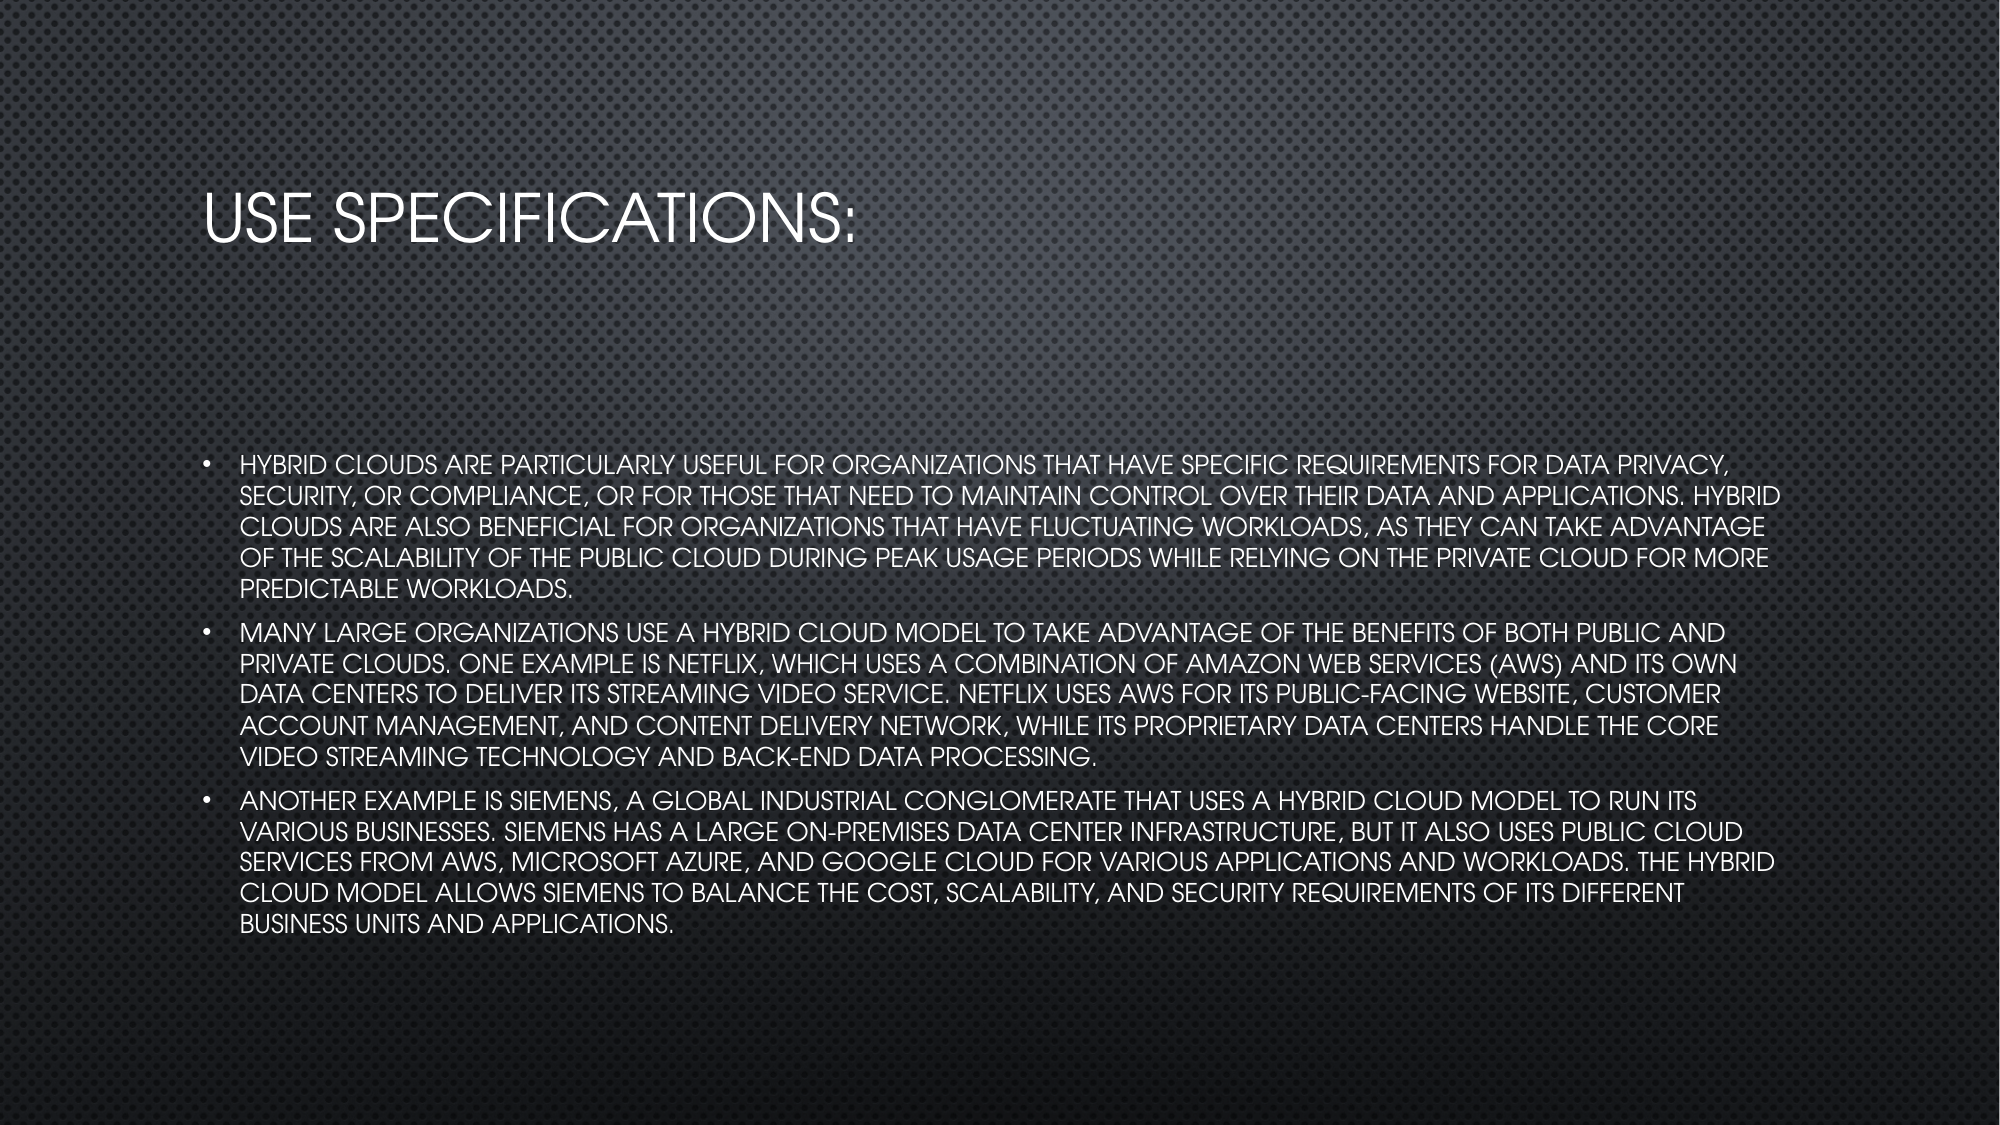

# Use specifications:
Hybrid clouds are particularly useful for organizations that have specific requirements for data privacy, security, or compliance, or for those that need to maintain control over their data and applications. Hybrid clouds are also beneficial for organizations that have fluctuating workloads, as they can take advantage of the scalability of the public cloud during peak usage periods while relying on the private cloud for more predictable workloads.
Many large organizations use a hybrid cloud model to take advantage of the benefits of both public and private clouds. One example is Netflix, which uses a combination of Amazon Web Services (AWS) and its own data centers to deliver its streaming video service. Netflix uses AWS for its public-facing website, customer account management, and content delivery network, while its proprietary data centers handle the core video streaming technology and back-end data processing.
Another example is Siemens, a global industrial conglomerate that uses a hybrid cloud model to run its various businesses. Siemens has a large on-premises data center infrastructure, but it also uses public cloud services from AWS, Microsoft Azure, and Google Cloud for various applications and workloads. The hybrid cloud model allows Siemens to balance the cost, scalability, and security requirements of its different business units and applications.